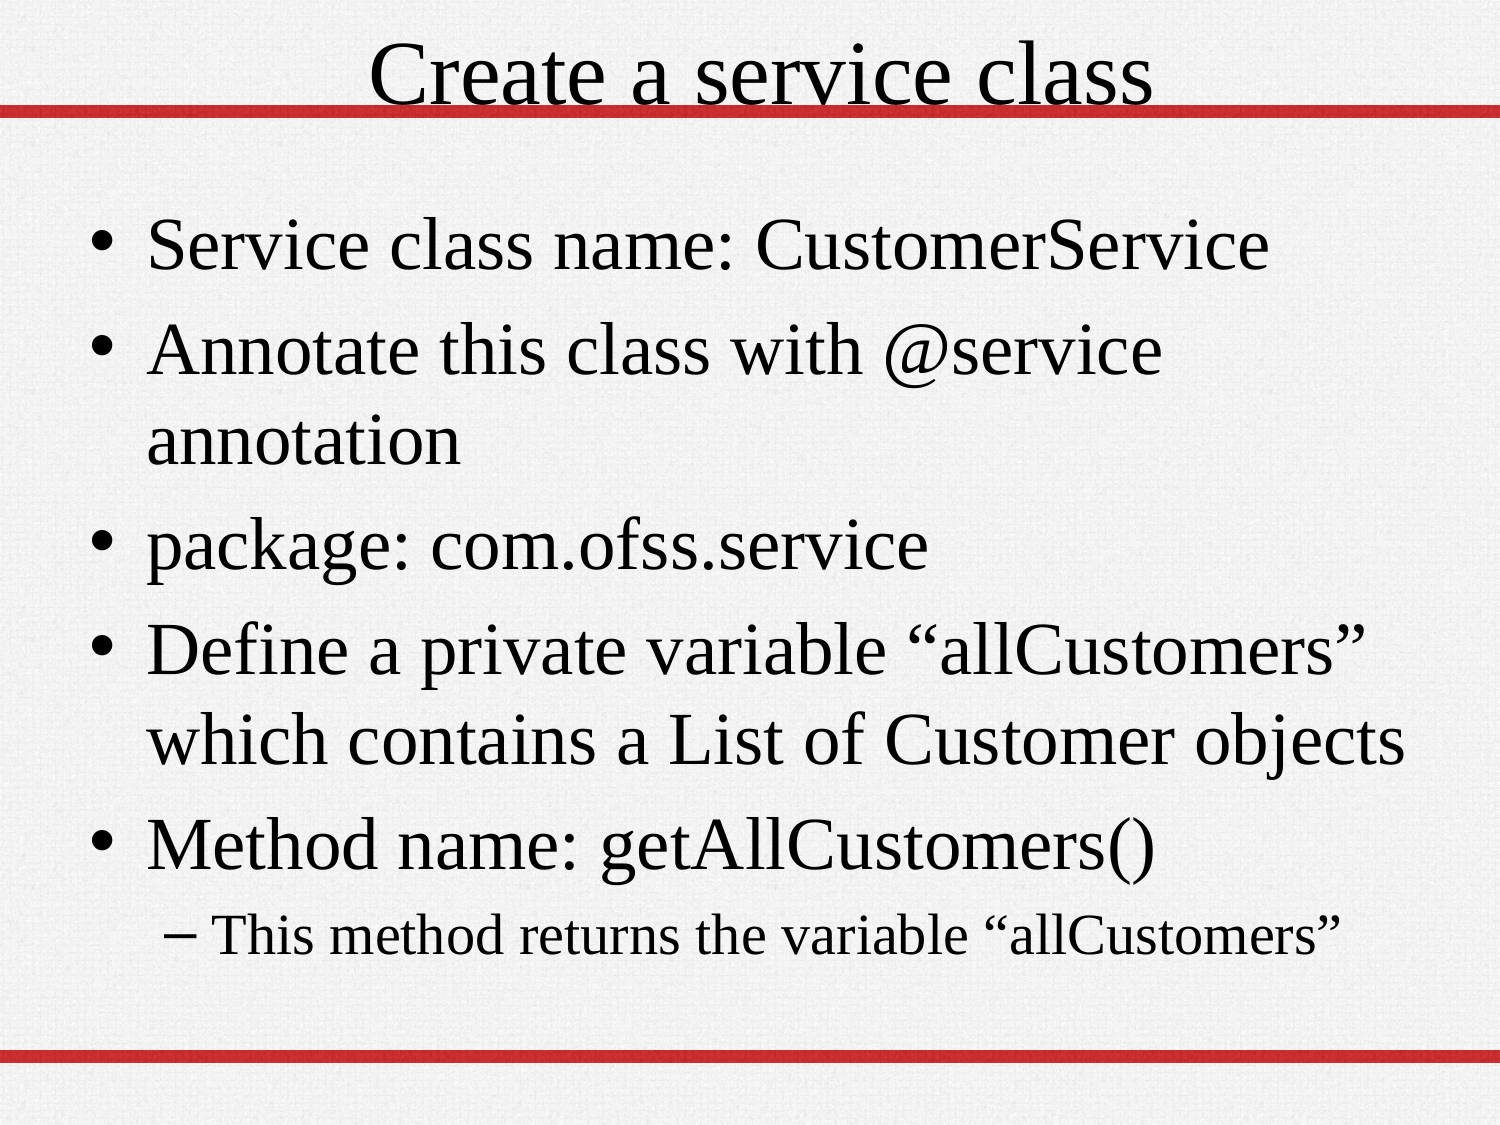

# Create a service class
Service class name: CustomerService
Annotate this class with @service annotation
package: com.ofss.service
Define a private variable “allCustomers” which contains a List of Customer objects
Method name: getAllCustomers()
This method returns the variable “allCustomers”

41